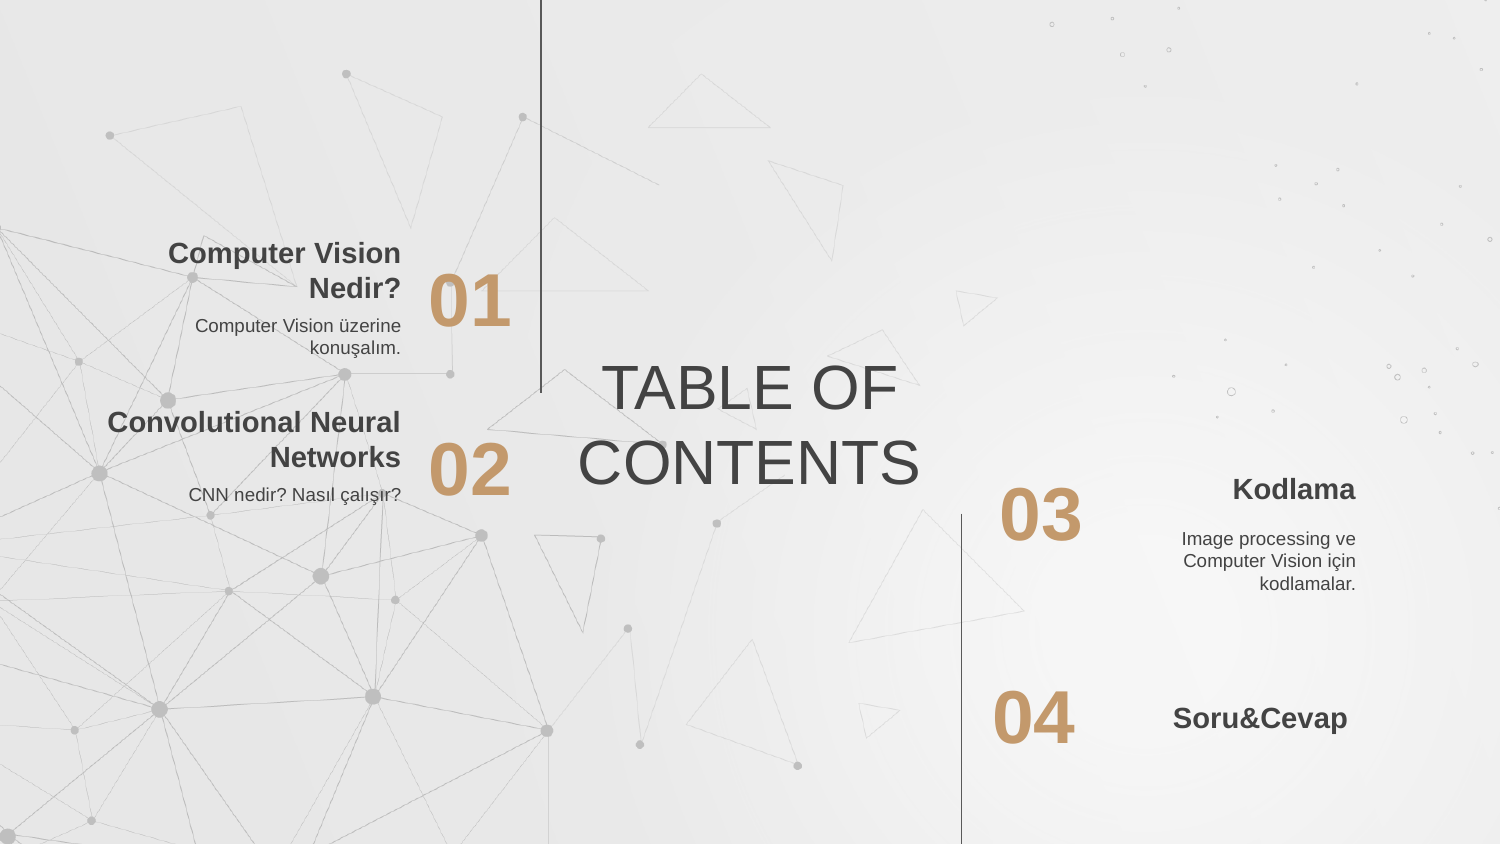

Computer Vision Nedir?
01
Computer Vision üzerine konuşalım.
# TABLE OF CONTENTS
Convolutional Neural Networks
02
Kodlama
03
CNN nedir? Nasıl çalışır?
Image processing ve Computer Vision için kodlamalar.
Soru&Cevap
04